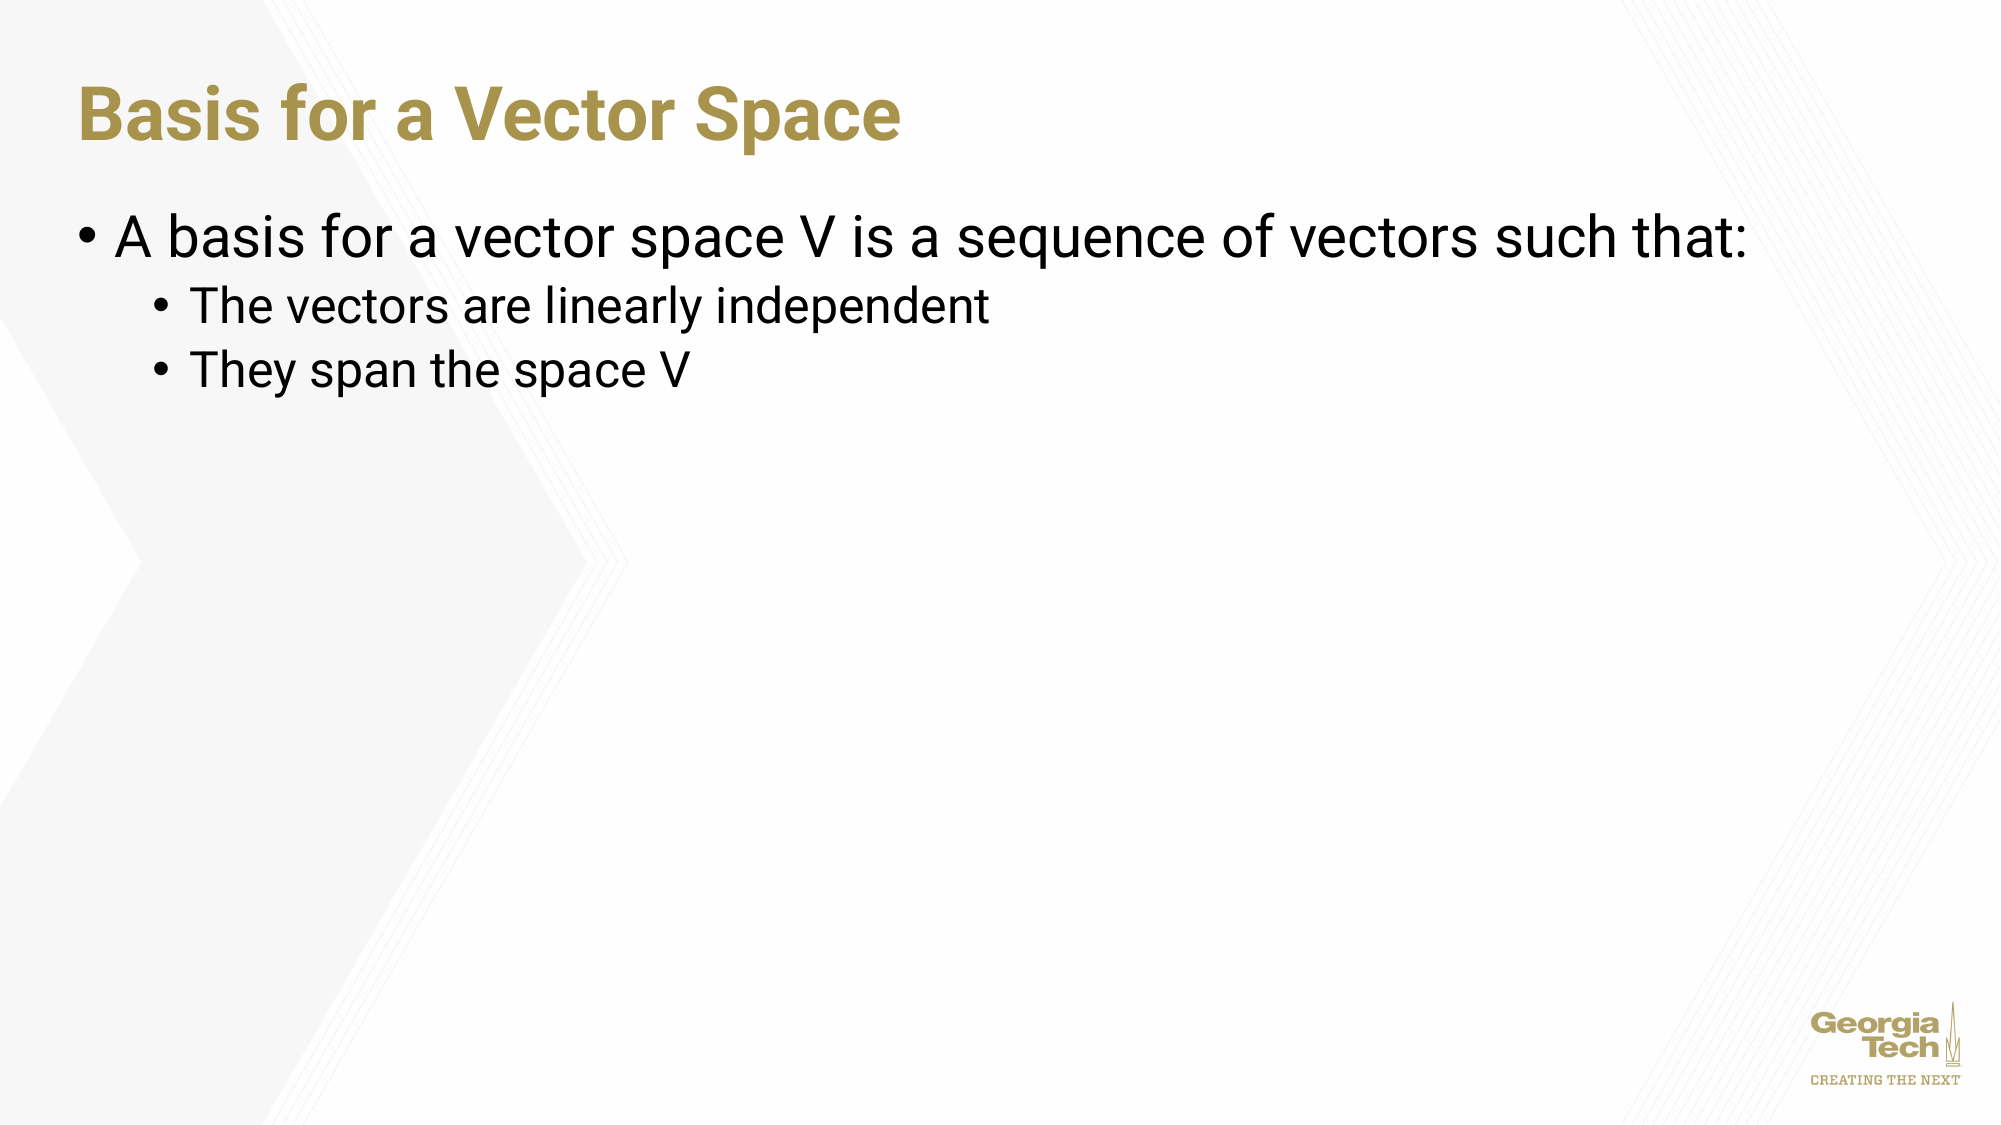

# Basis for a Vector Space
A basis for a vector space V is a sequence of vectors such that:
The vectors are linearly independent
They span the space V